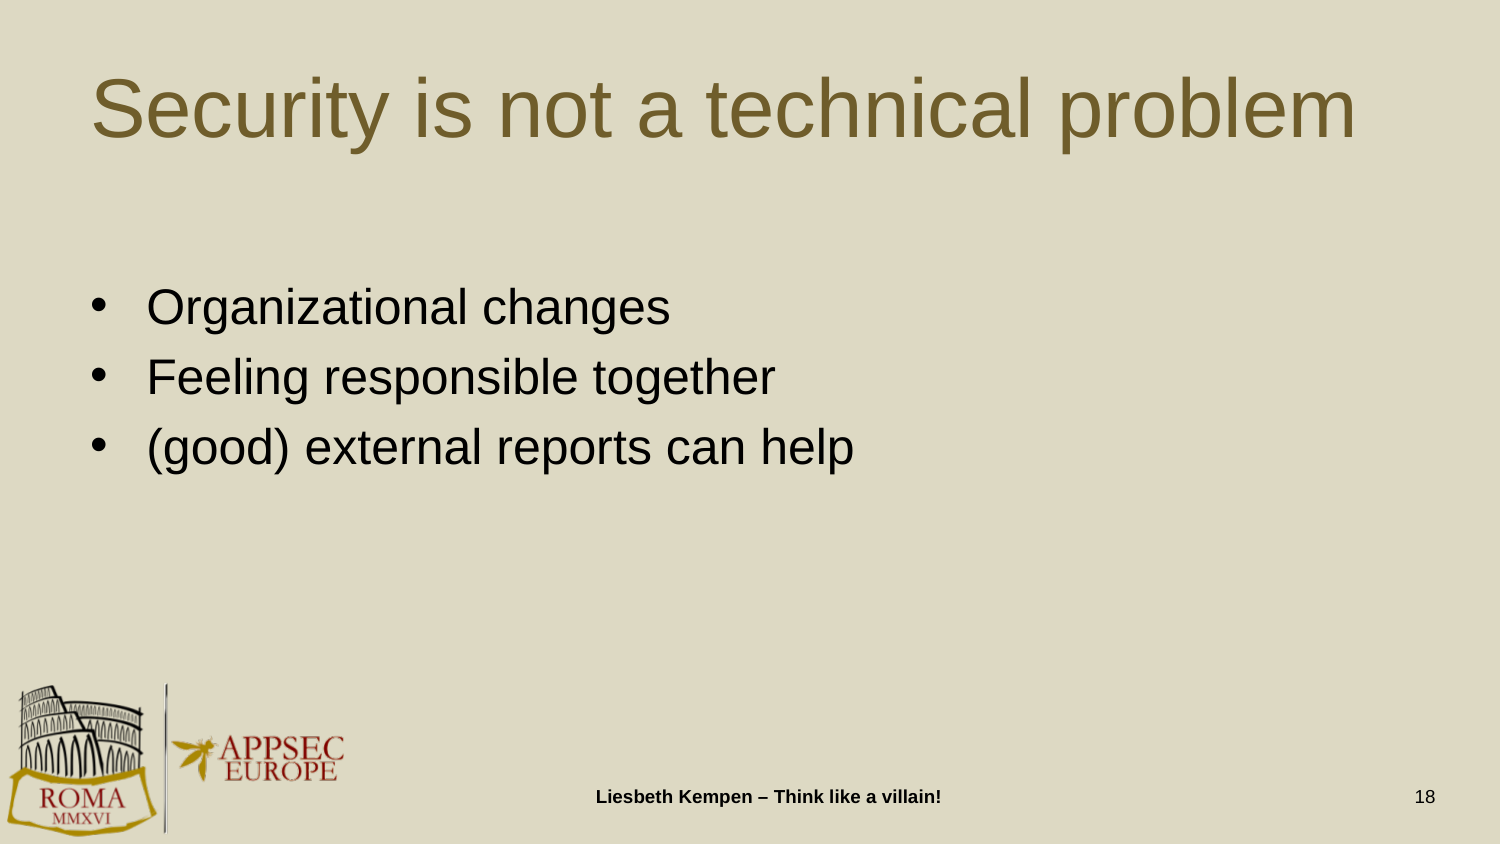

# Security is not a technical problem

Organizational changes
Feeling responsible together
(good) external reports can help

Liesbeth Kempen – Think like a villain!

18